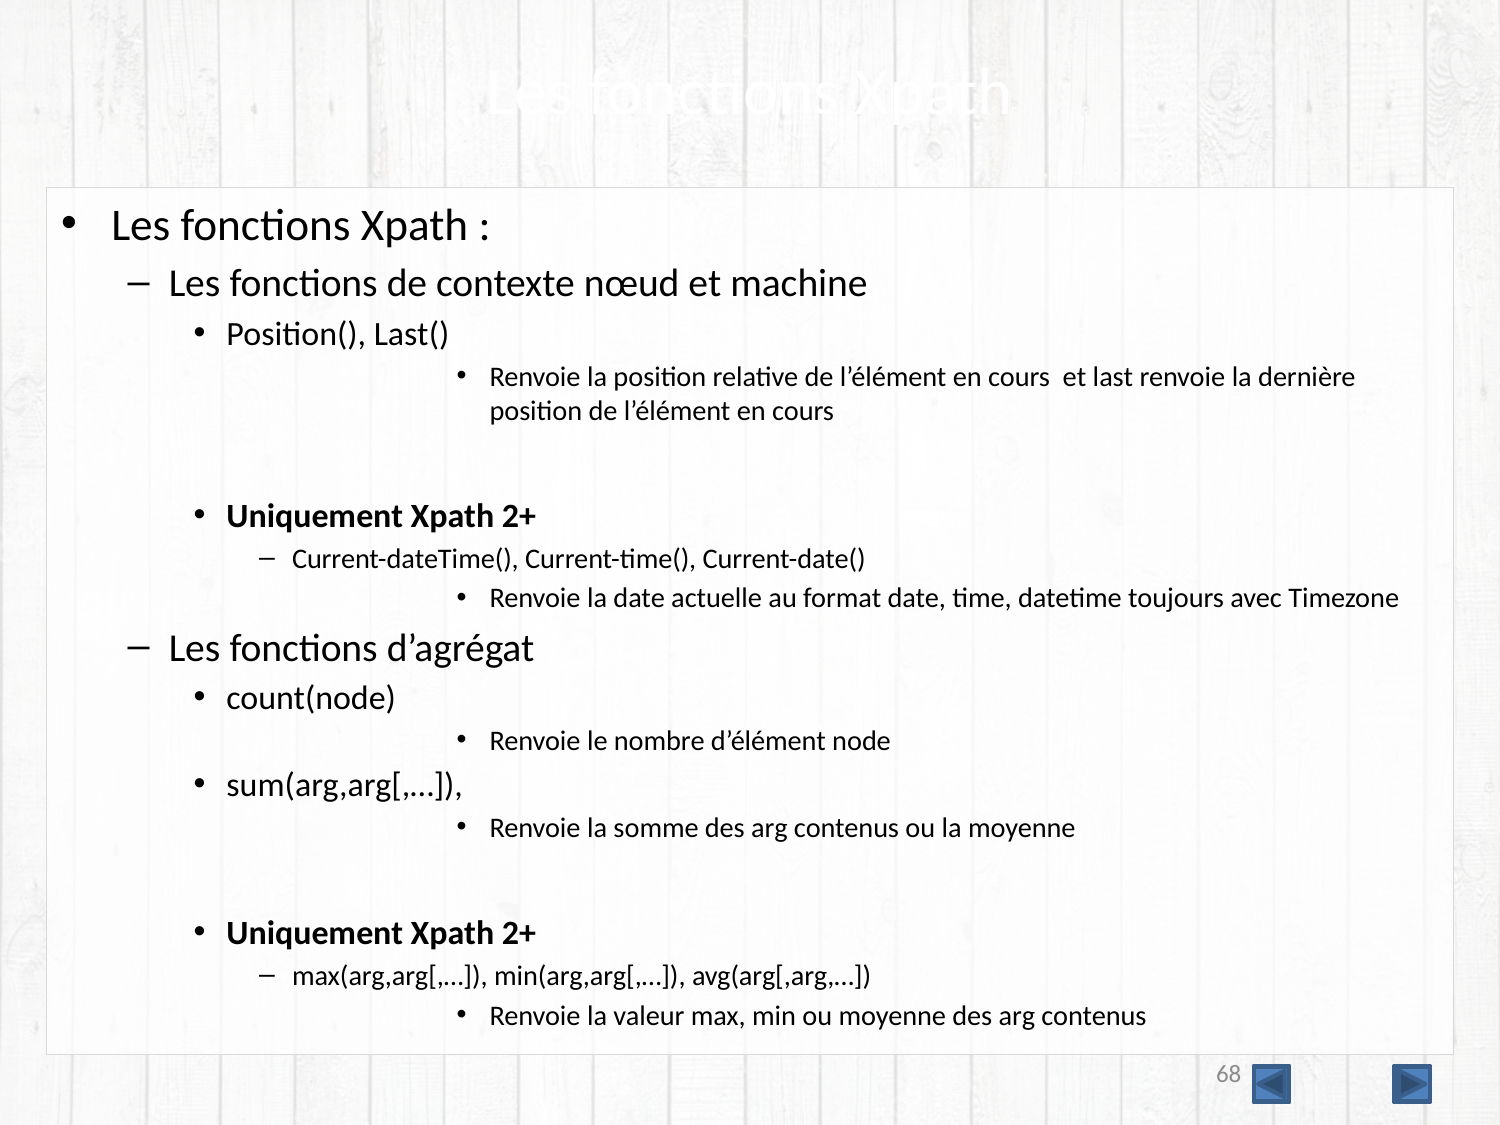

# Les fonctions Xpath
Les fonctions Xpath :
Les fonctions de contexte nœud et machine
Position(), Last()
Renvoie la position relative de l’élément en cours  et last renvoie la dernière position de l’élément en cours

Uniquement Xpath 2+
Current-dateTime(), Current-time(), Current-date()
Renvoie la date actuelle au format date, time, datetime toujours avec Timezone
Les fonctions d’agrégat
count(node)
Renvoie le nombre d’élément node
sum(arg,arg[,…]),
Renvoie la somme des arg contenus ou la moyenne

Uniquement Xpath 2+
max(arg,arg[,…]), min(arg,arg[,…]), avg(arg[,arg,…])
Renvoie la valeur max, min ou moyenne des arg contenus
68